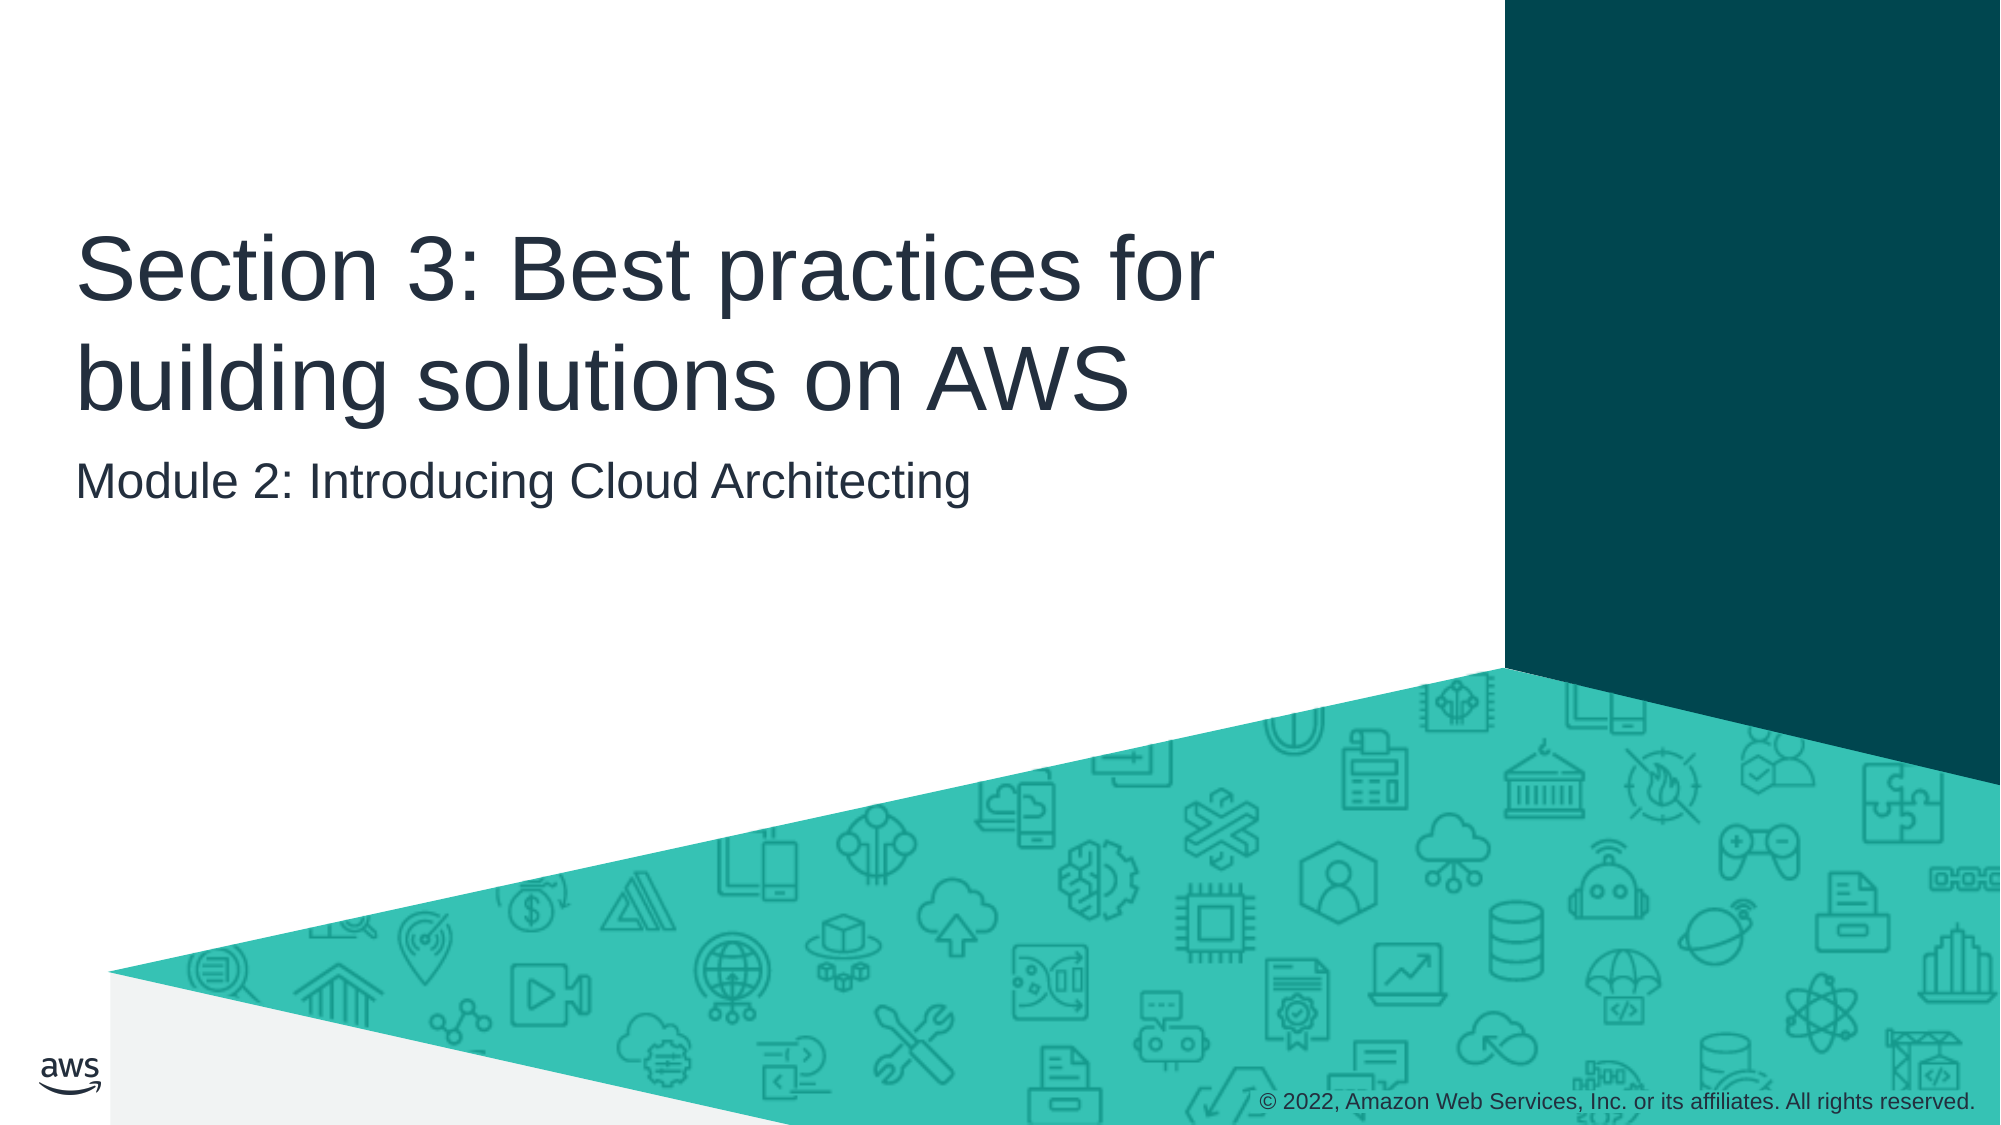

# Section 3: Best practices for building solutions on AWS
Module 2: Introducing Cloud Architecting